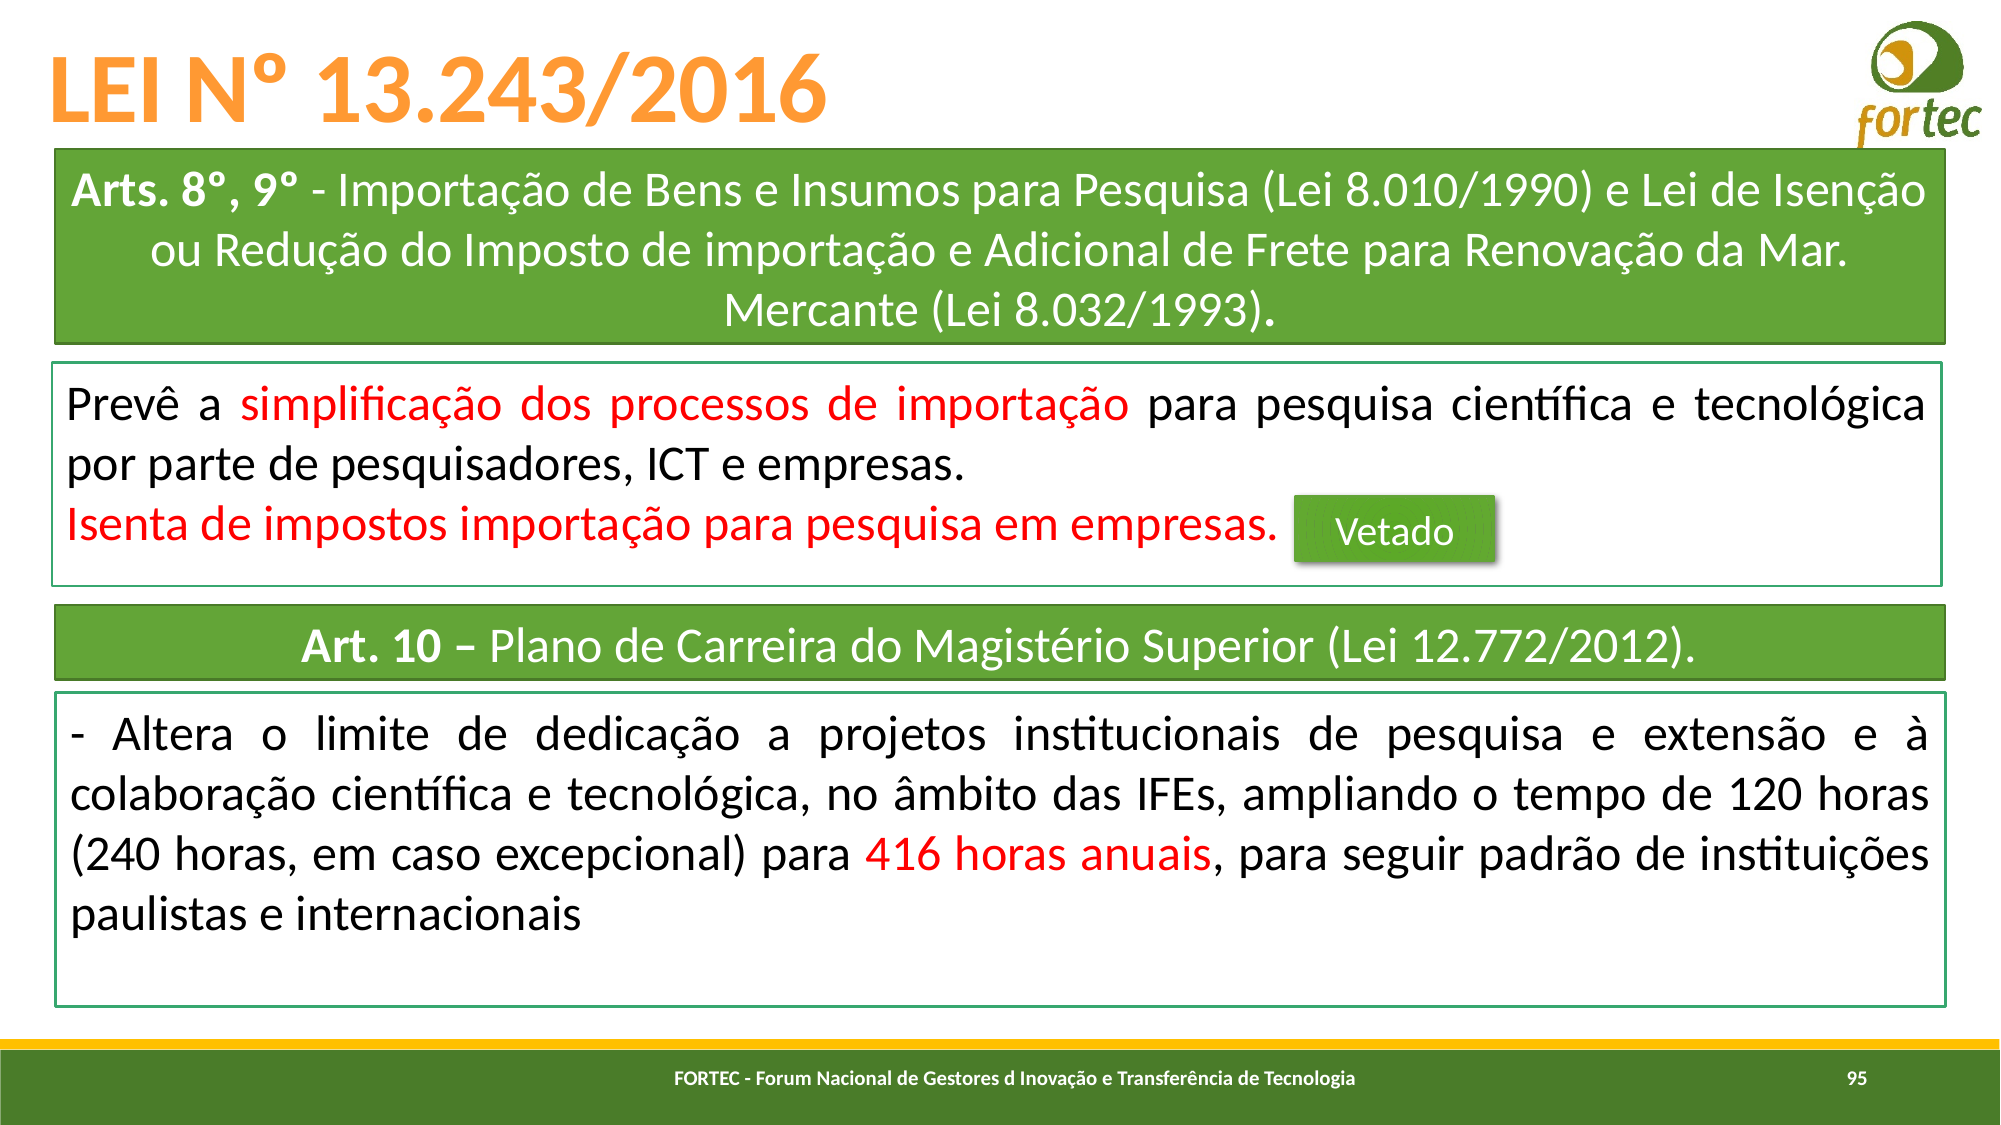

# LEI Nº 13.243/2016
Arts. 8º, 9º - Importação de Bens e Insumos para Pesquisa (Lei 8.010/1990) e Lei de Isenção ou Redução do Imposto de importação e Adicional de Frete para Renovação da Mar. Mercante (Lei 8.032/1993).
Prevê a simplificação dos processos de importação para pesquisa científica e tecnológica por parte de pesquisadores, ICT e empresas.
Isenta de impostos importação para pesquisa em empresas.
Vetado
Art. 10 – Plano de Carreira do Magistério Superior (Lei 12.772/2012).
- Altera o limite de dedicação a projetos institucionais de pesquisa e extensão e à colaboração científica e tecnológica, no âmbito das IFEs, ampliando o tempo de 120 horas (240 horas, em caso excepcional) para 416 horas anuais, para seguir padrão de instituições paulistas e internacionais
FORTEC - Forum Nacional de Gestores d Inovação e Transferência de Tecnologia
95